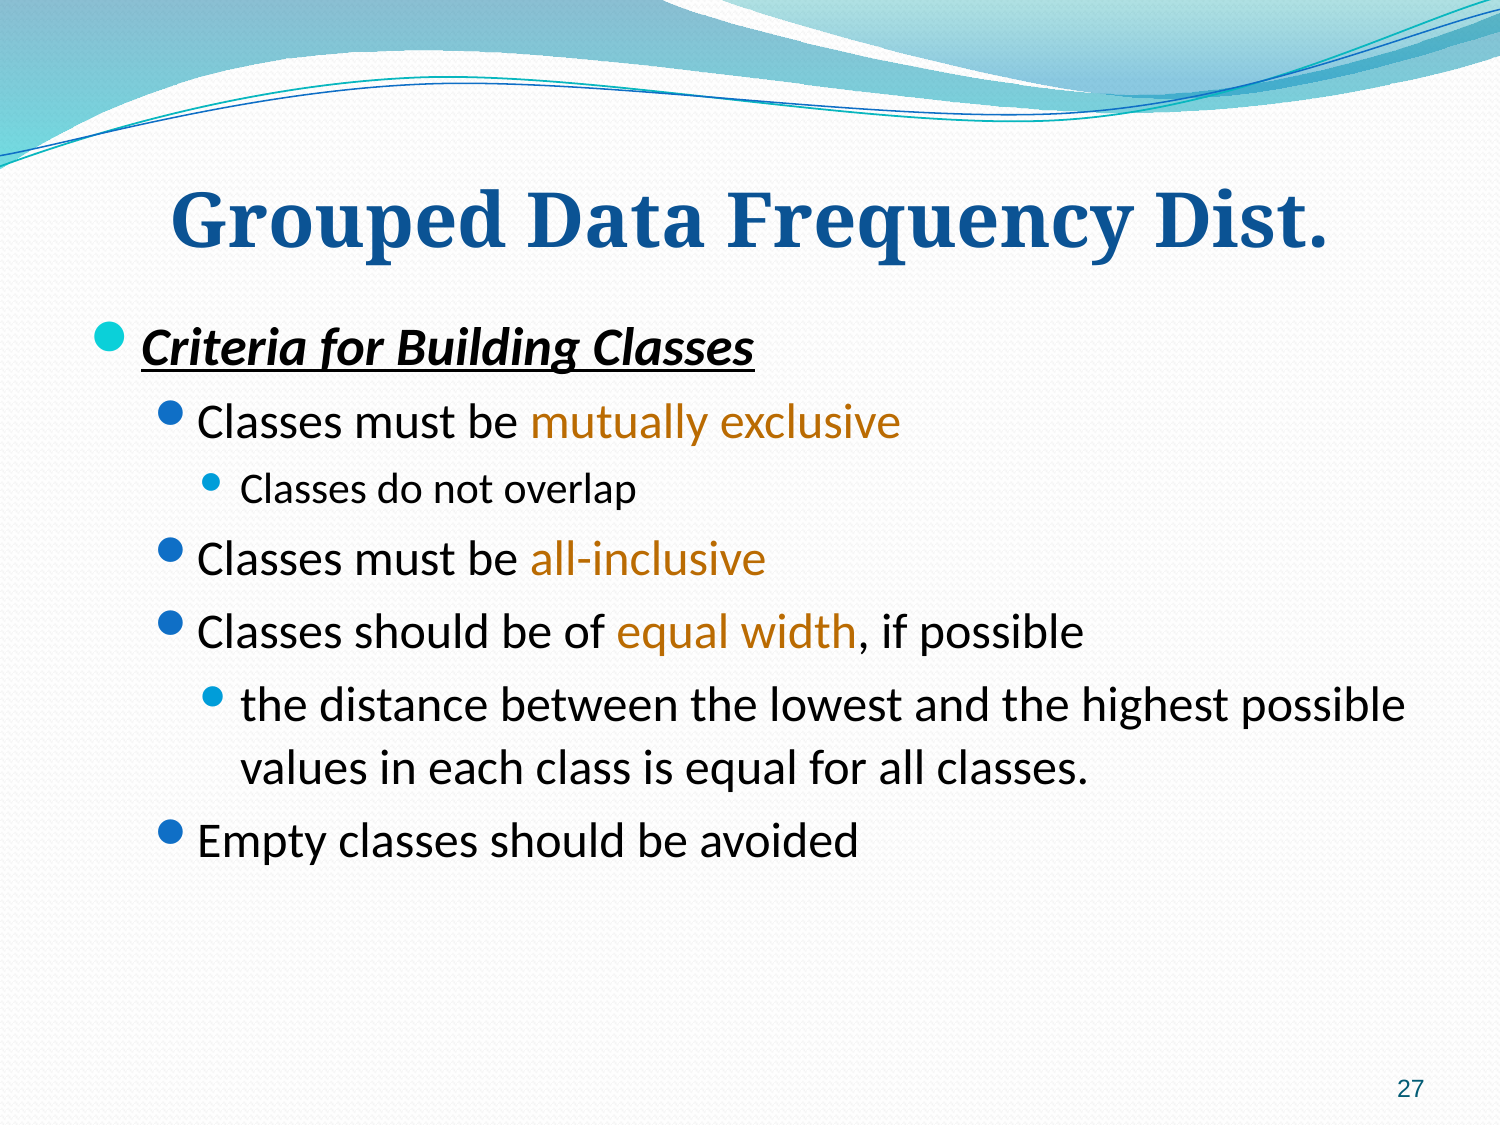

# Grouped Data Frequency Dist.
Criteria for Building Classes
Classes must be mutually exclusive
Classes do not overlap
Classes must be all-inclusive
Classes should be of equal width, if possible
the distance between the lowest and the highest possible values in each class is equal for all classes.
Empty classes should be avoided
27